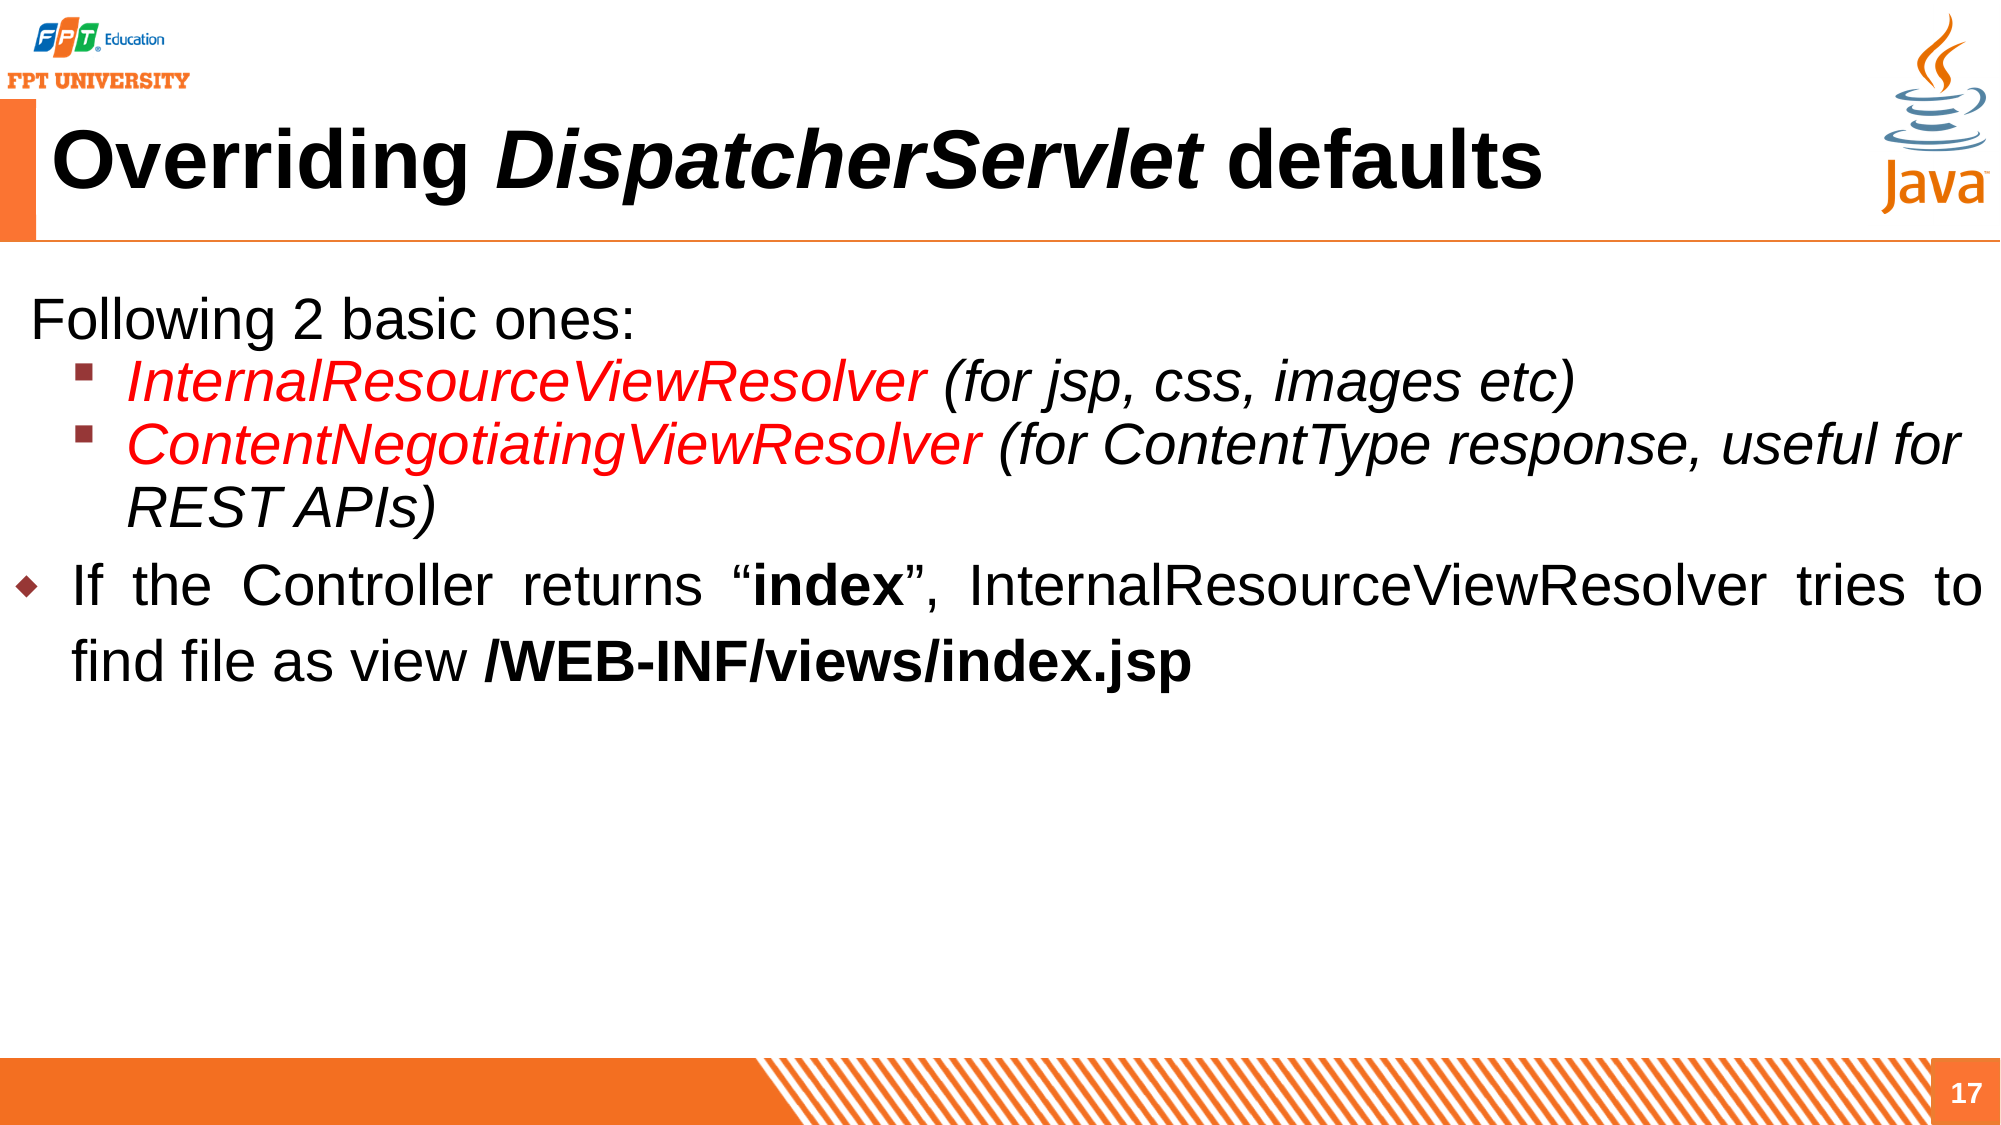

# Overriding DispatcherServlet defaults
 Following 2 basic ones:
InternalResourceViewResolver (for jsp, css, images etc)
ContentNegotiatingViewResolver (for ContentType response, useful for REST APIs)
If the Controller returns “index”, InternalResourceViewResolver tries to find file as view /WEB-INF/views/index.jsp

17